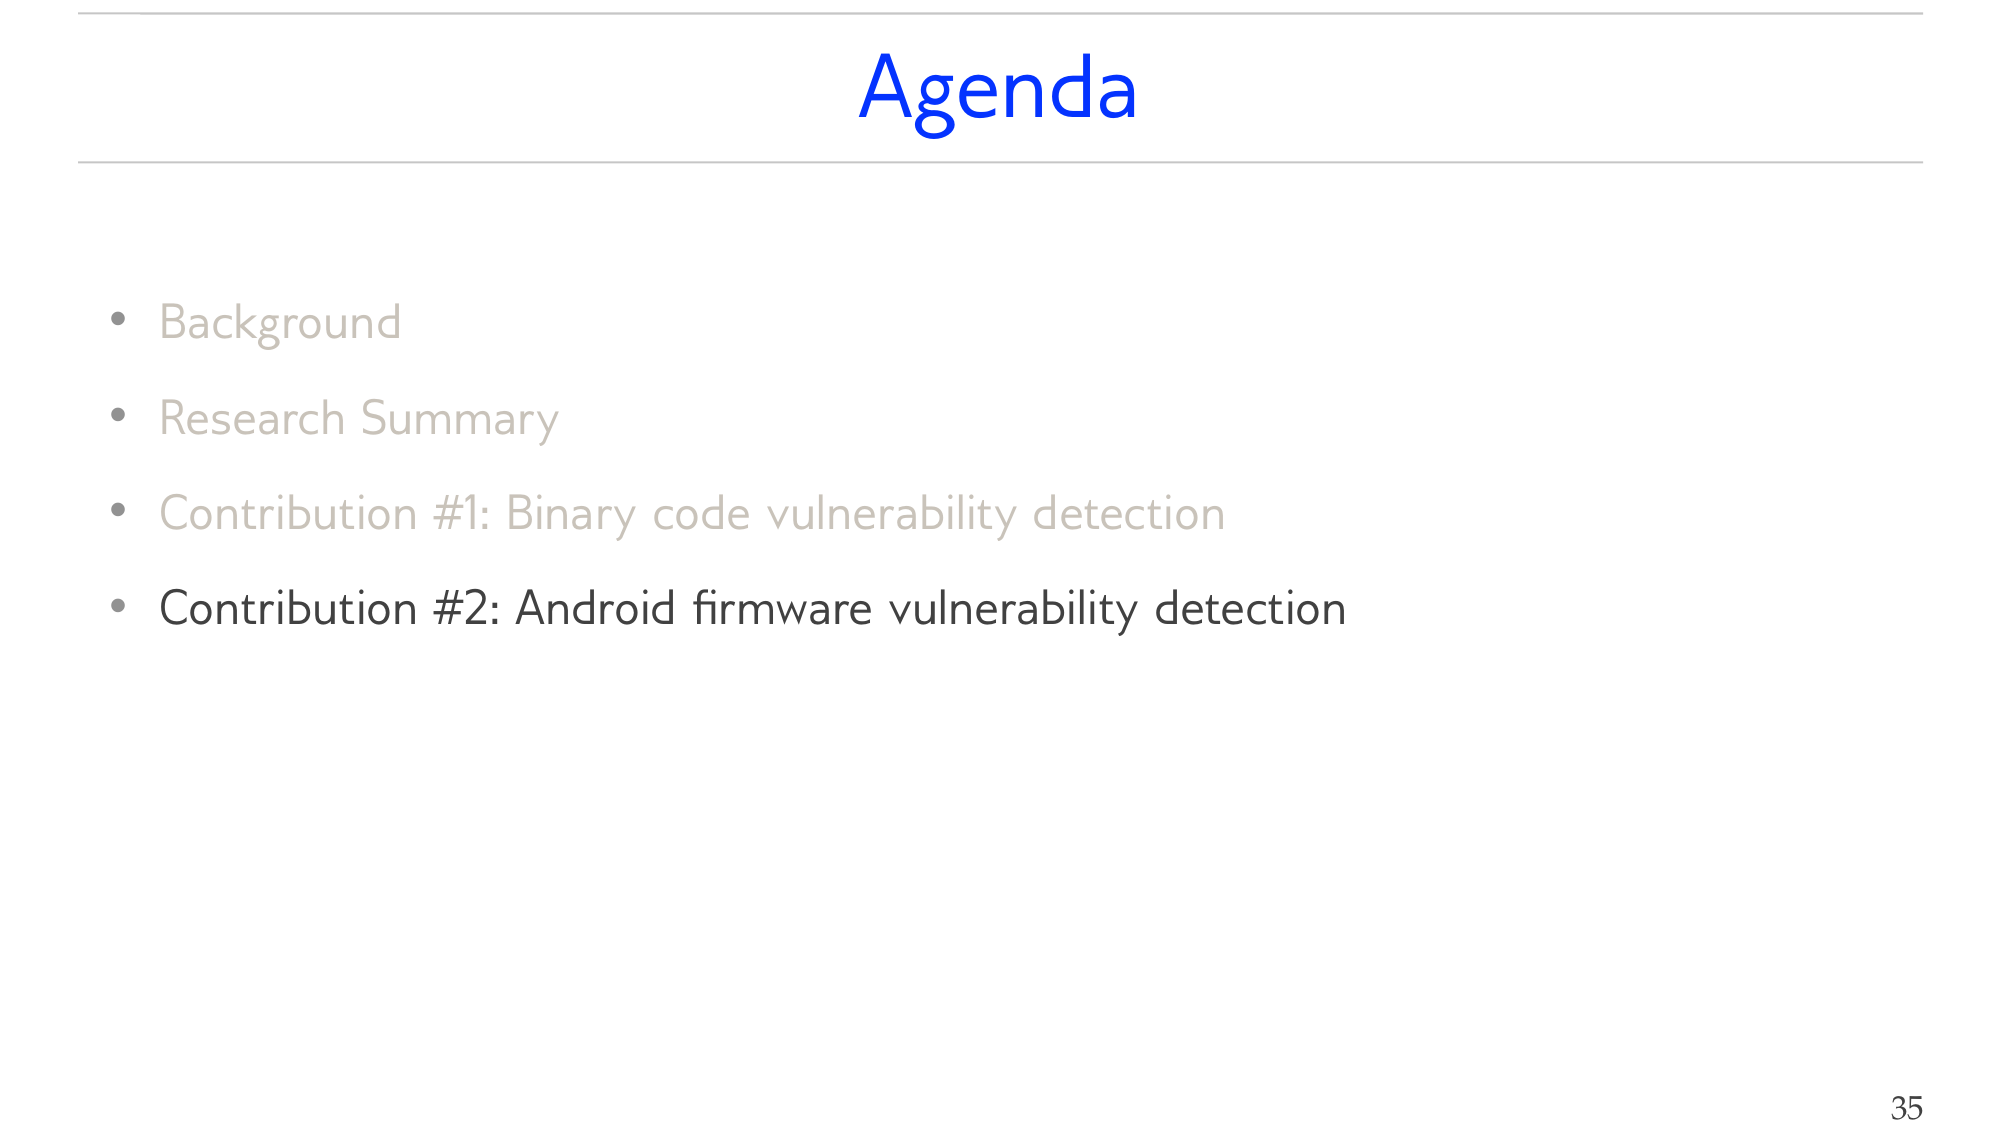

# Agenda
Background
Research Summary
Contribution #1: Binary code vulnerability detection
Contribution #2: Android firmware vulnerability detection
35